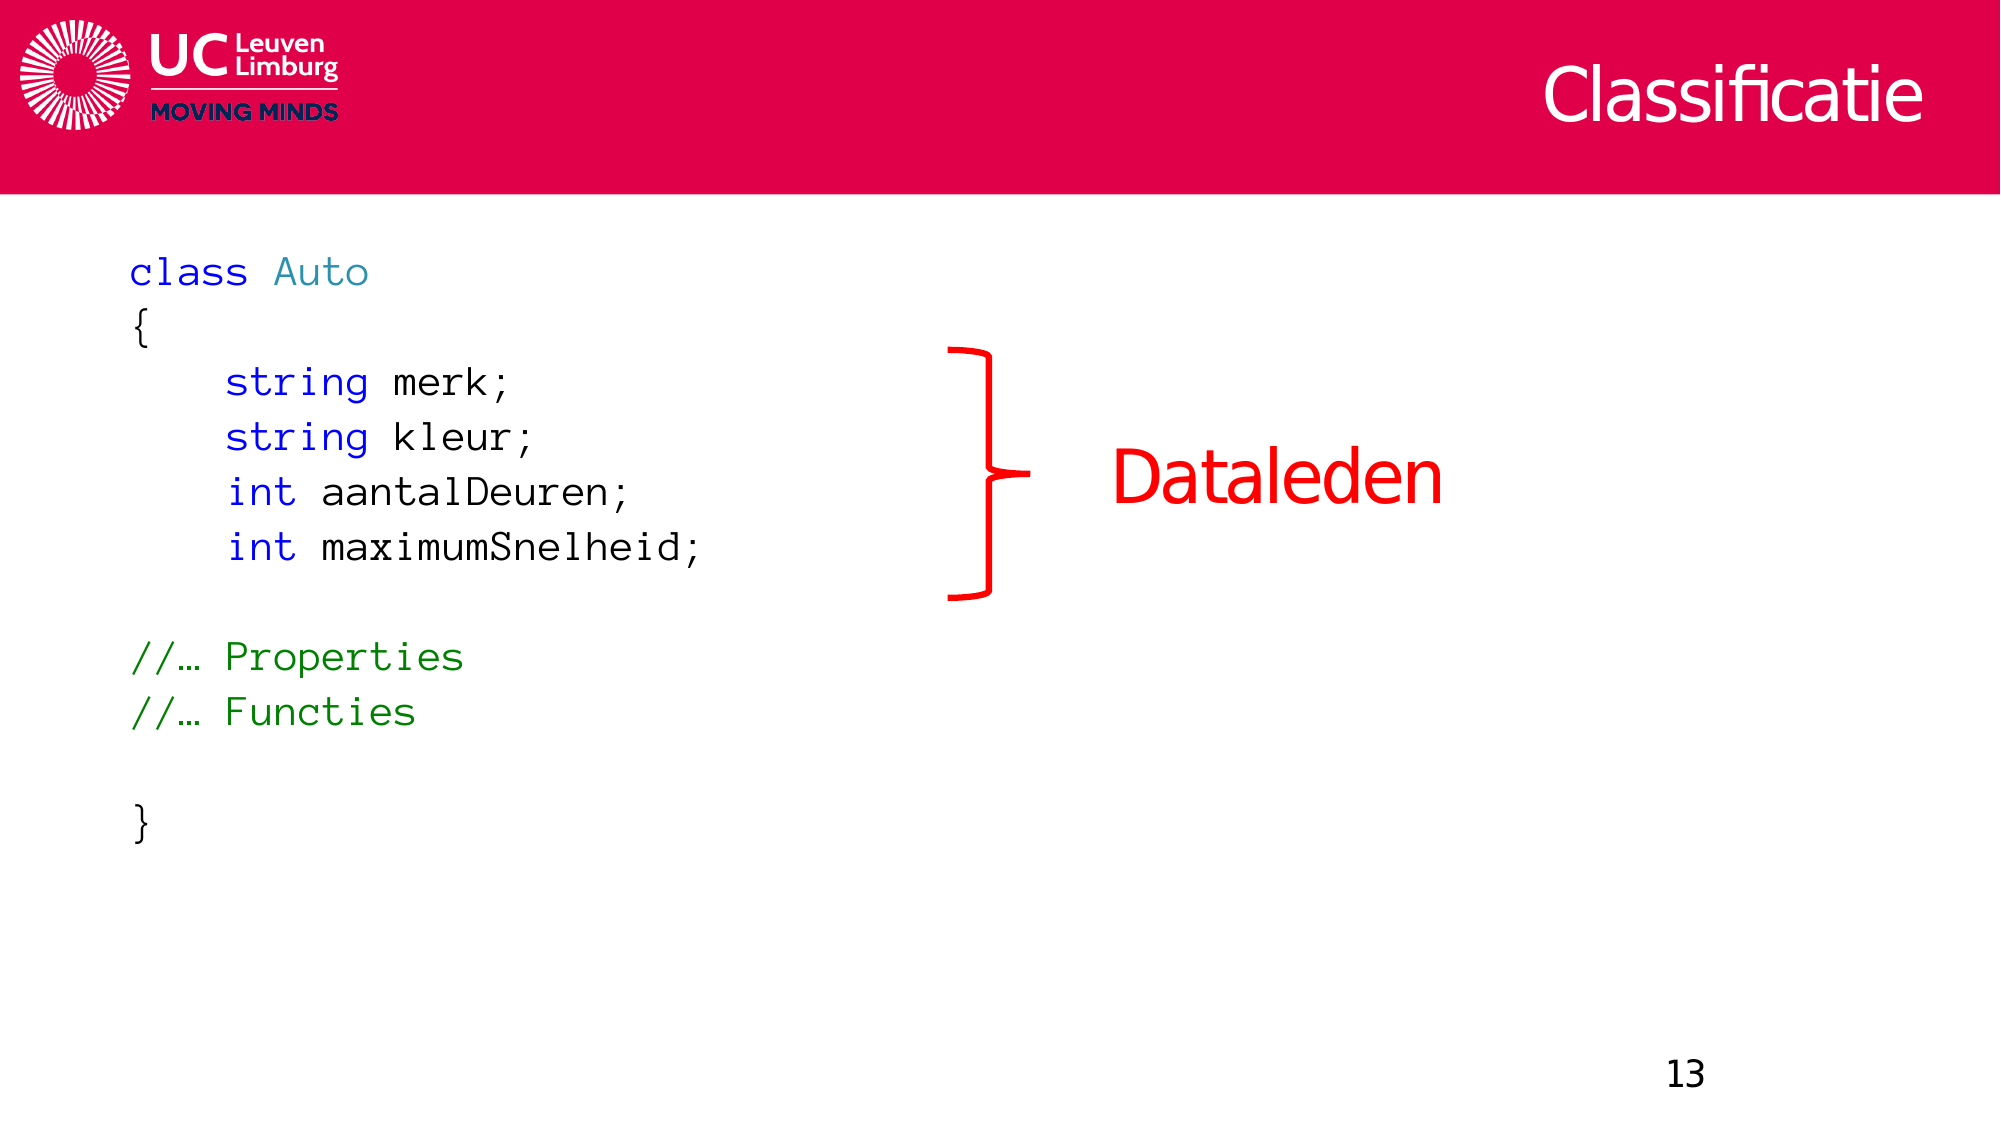

# Classificatie
class Auto
{
    string merk;
    string kleur;
    int aantalDeuren;
    int maximumSnelheid;

//… Properties
//… Functies

}

Dataleden
13